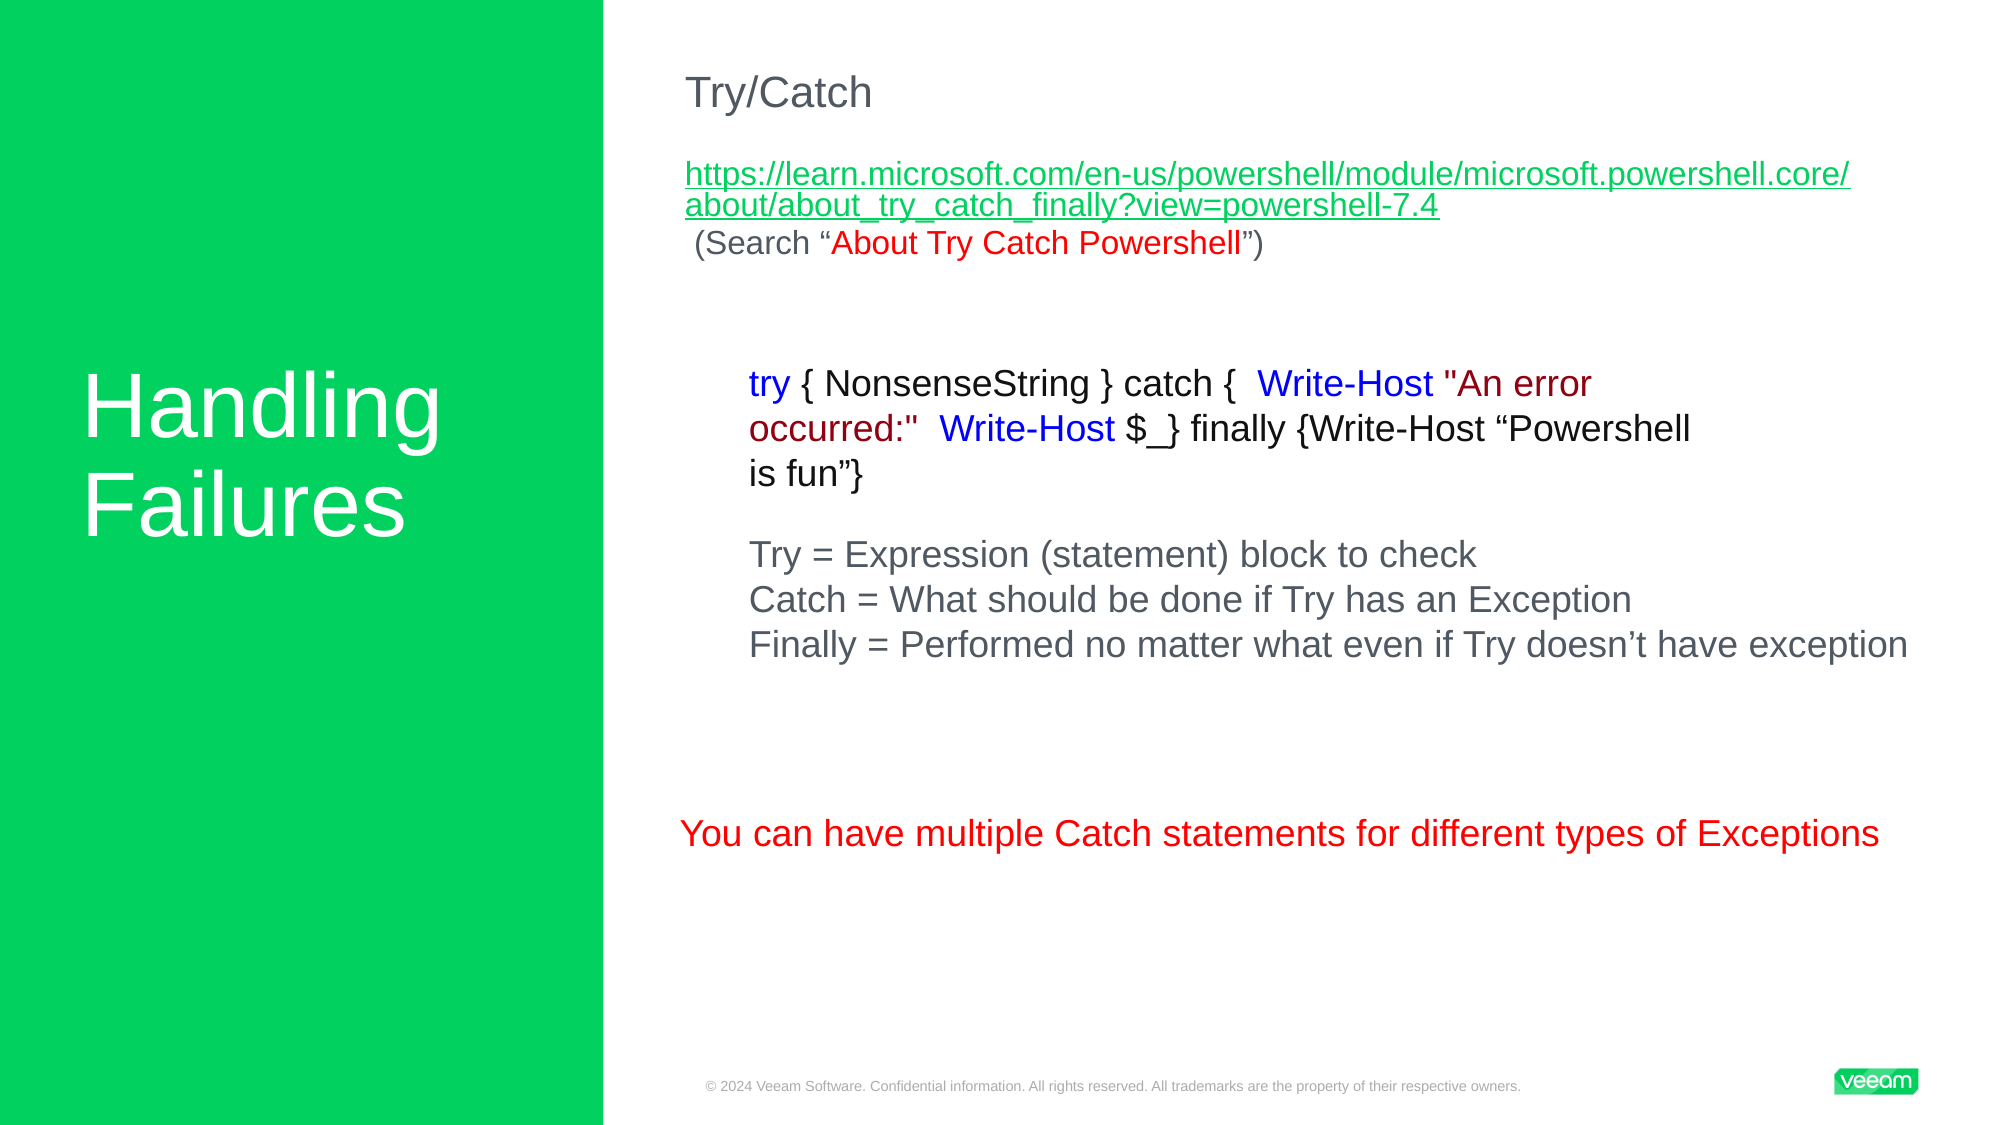

Try/Catch
https://learn.microsoft.com/en-us/powershell/module/microsoft.powershell.core/about/about_try_catch_finally?view=powershell-7.4 (Search “About Try Catch Powershell”)
# Handling Failures
try { NonsenseString } catch {  Write-Host "An error occurred:"  Write-Host $_} finally {Write-Host “Powershell is fun”}
Try = Expression (statement) block to check
Catch = What should be done if Try has an Exception
Finally = Performed no matter what even if Try doesn’t have exception

You can have multiple Catch statements for different types of Exceptions